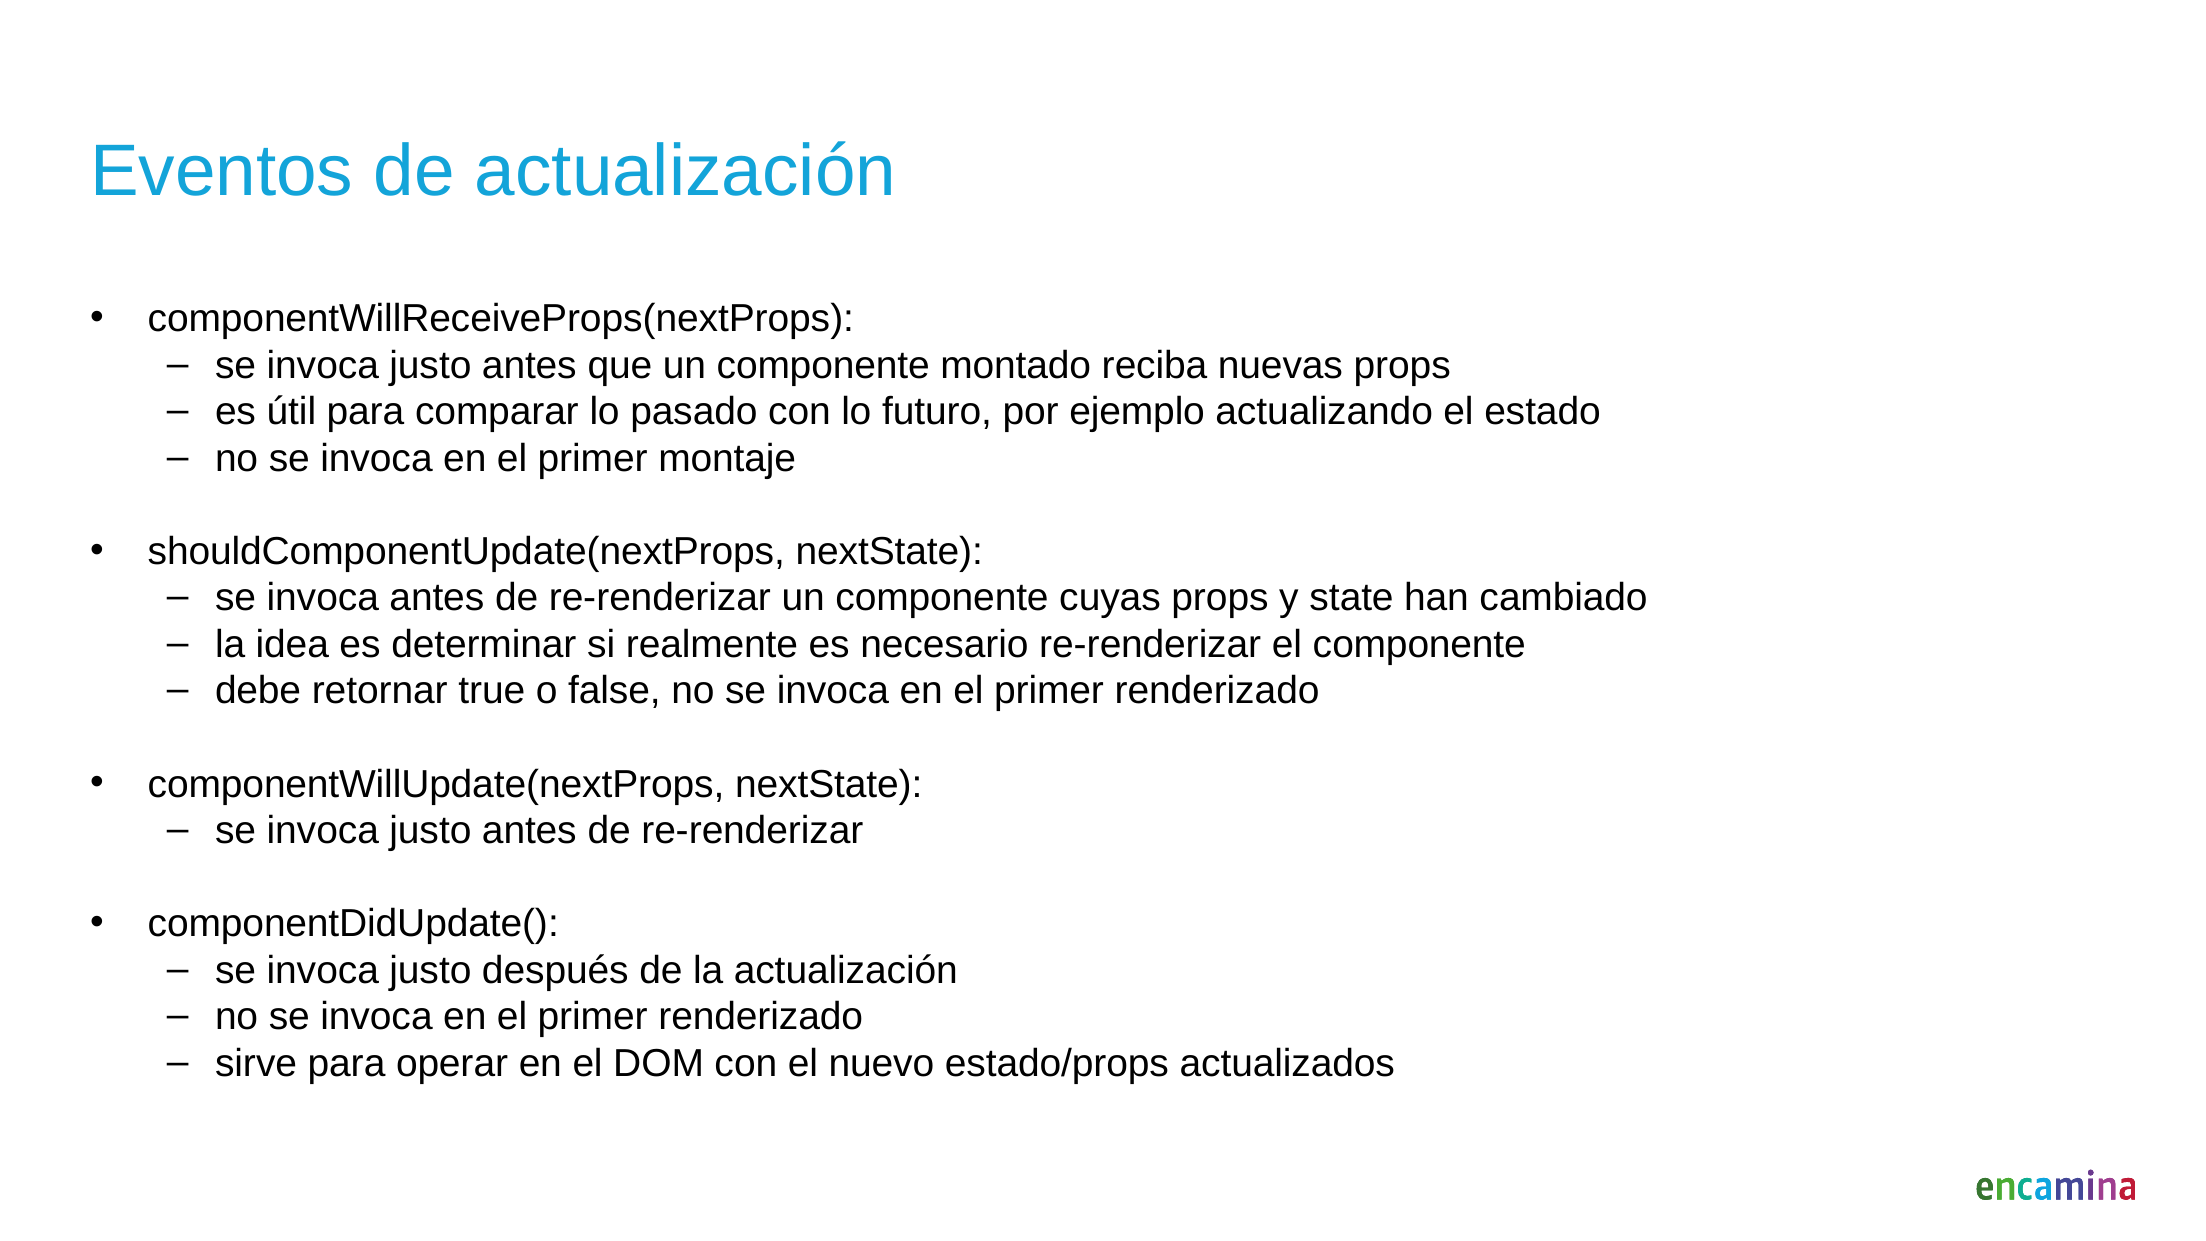

# Eventos de actualización
componentWillReceiveProps(nextProps):
se invoca justo antes que un componente montado reciba nuevas props
es útil para comparar lo pasado con lo futuro, por ejemplo actualizando el estado
no se invoca en el primer montaje
shouldComponentUpdate(nextProps, nextState):
se invoca antes de re-renderizar un componente cuyas props y state han cambiado
la idea es determinar si realmente es necesario re-renderizar el componente
debe retornar true o false, no se invoca en el primer renderizado
componentWillUpdate(nextProps, nextState):
se invoca justo antes de re-renderizar
componentDidUpdate():
se invoca justo después de la actualización
no se invoca en el primer renderizado
sirve para operar en el DOM con el nuevo estado/props actualizados